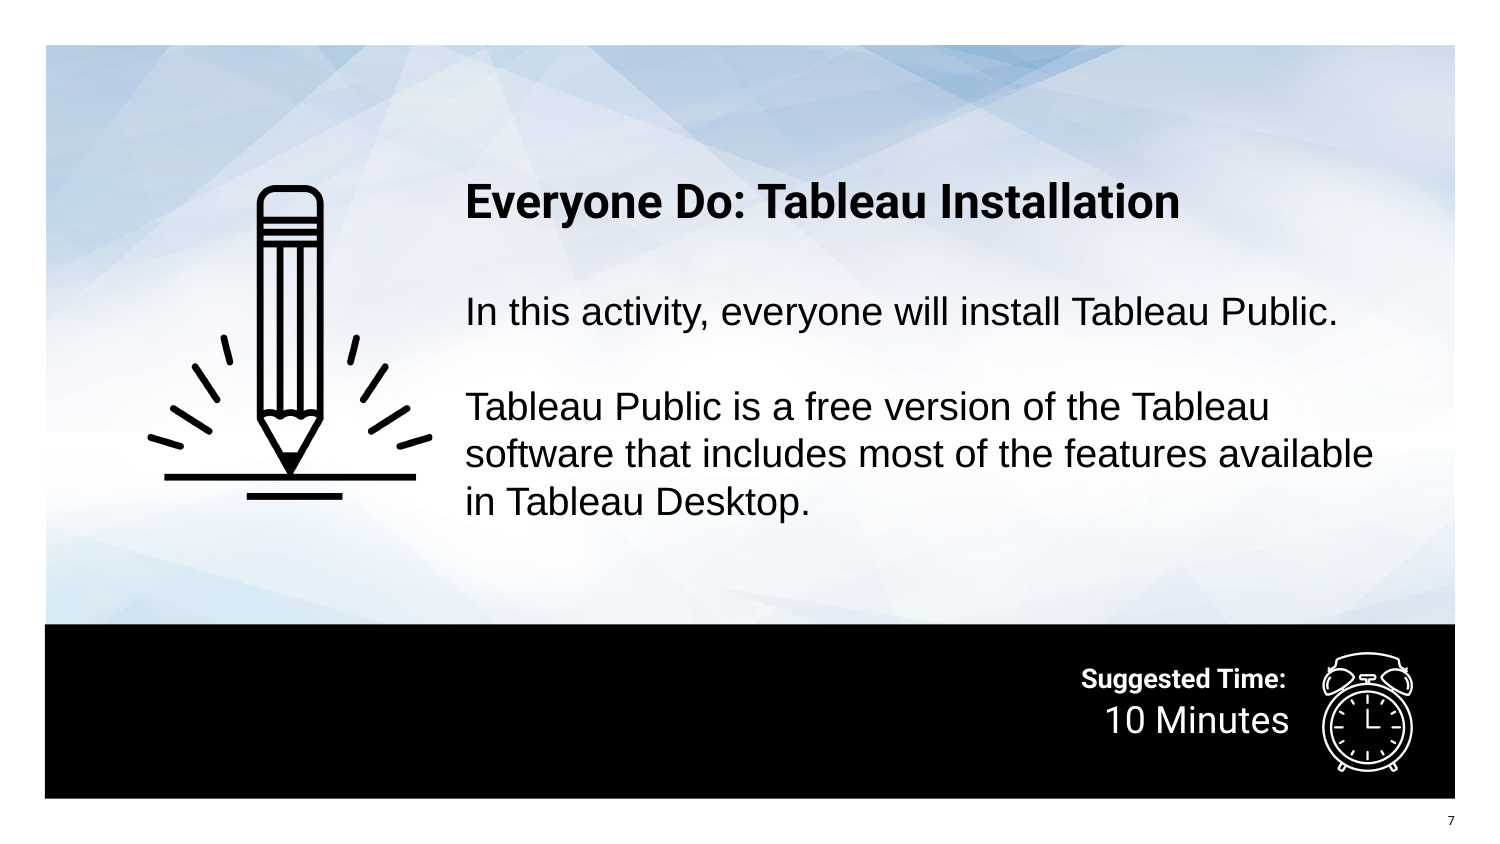

Everyone Do: Tableau Installation

In this activity, everyone will install Tableau Public.

Tableau Public is a free version of the Tableau software that includes most of the features available in Tableau Desktop.
# 10 Minutes

7